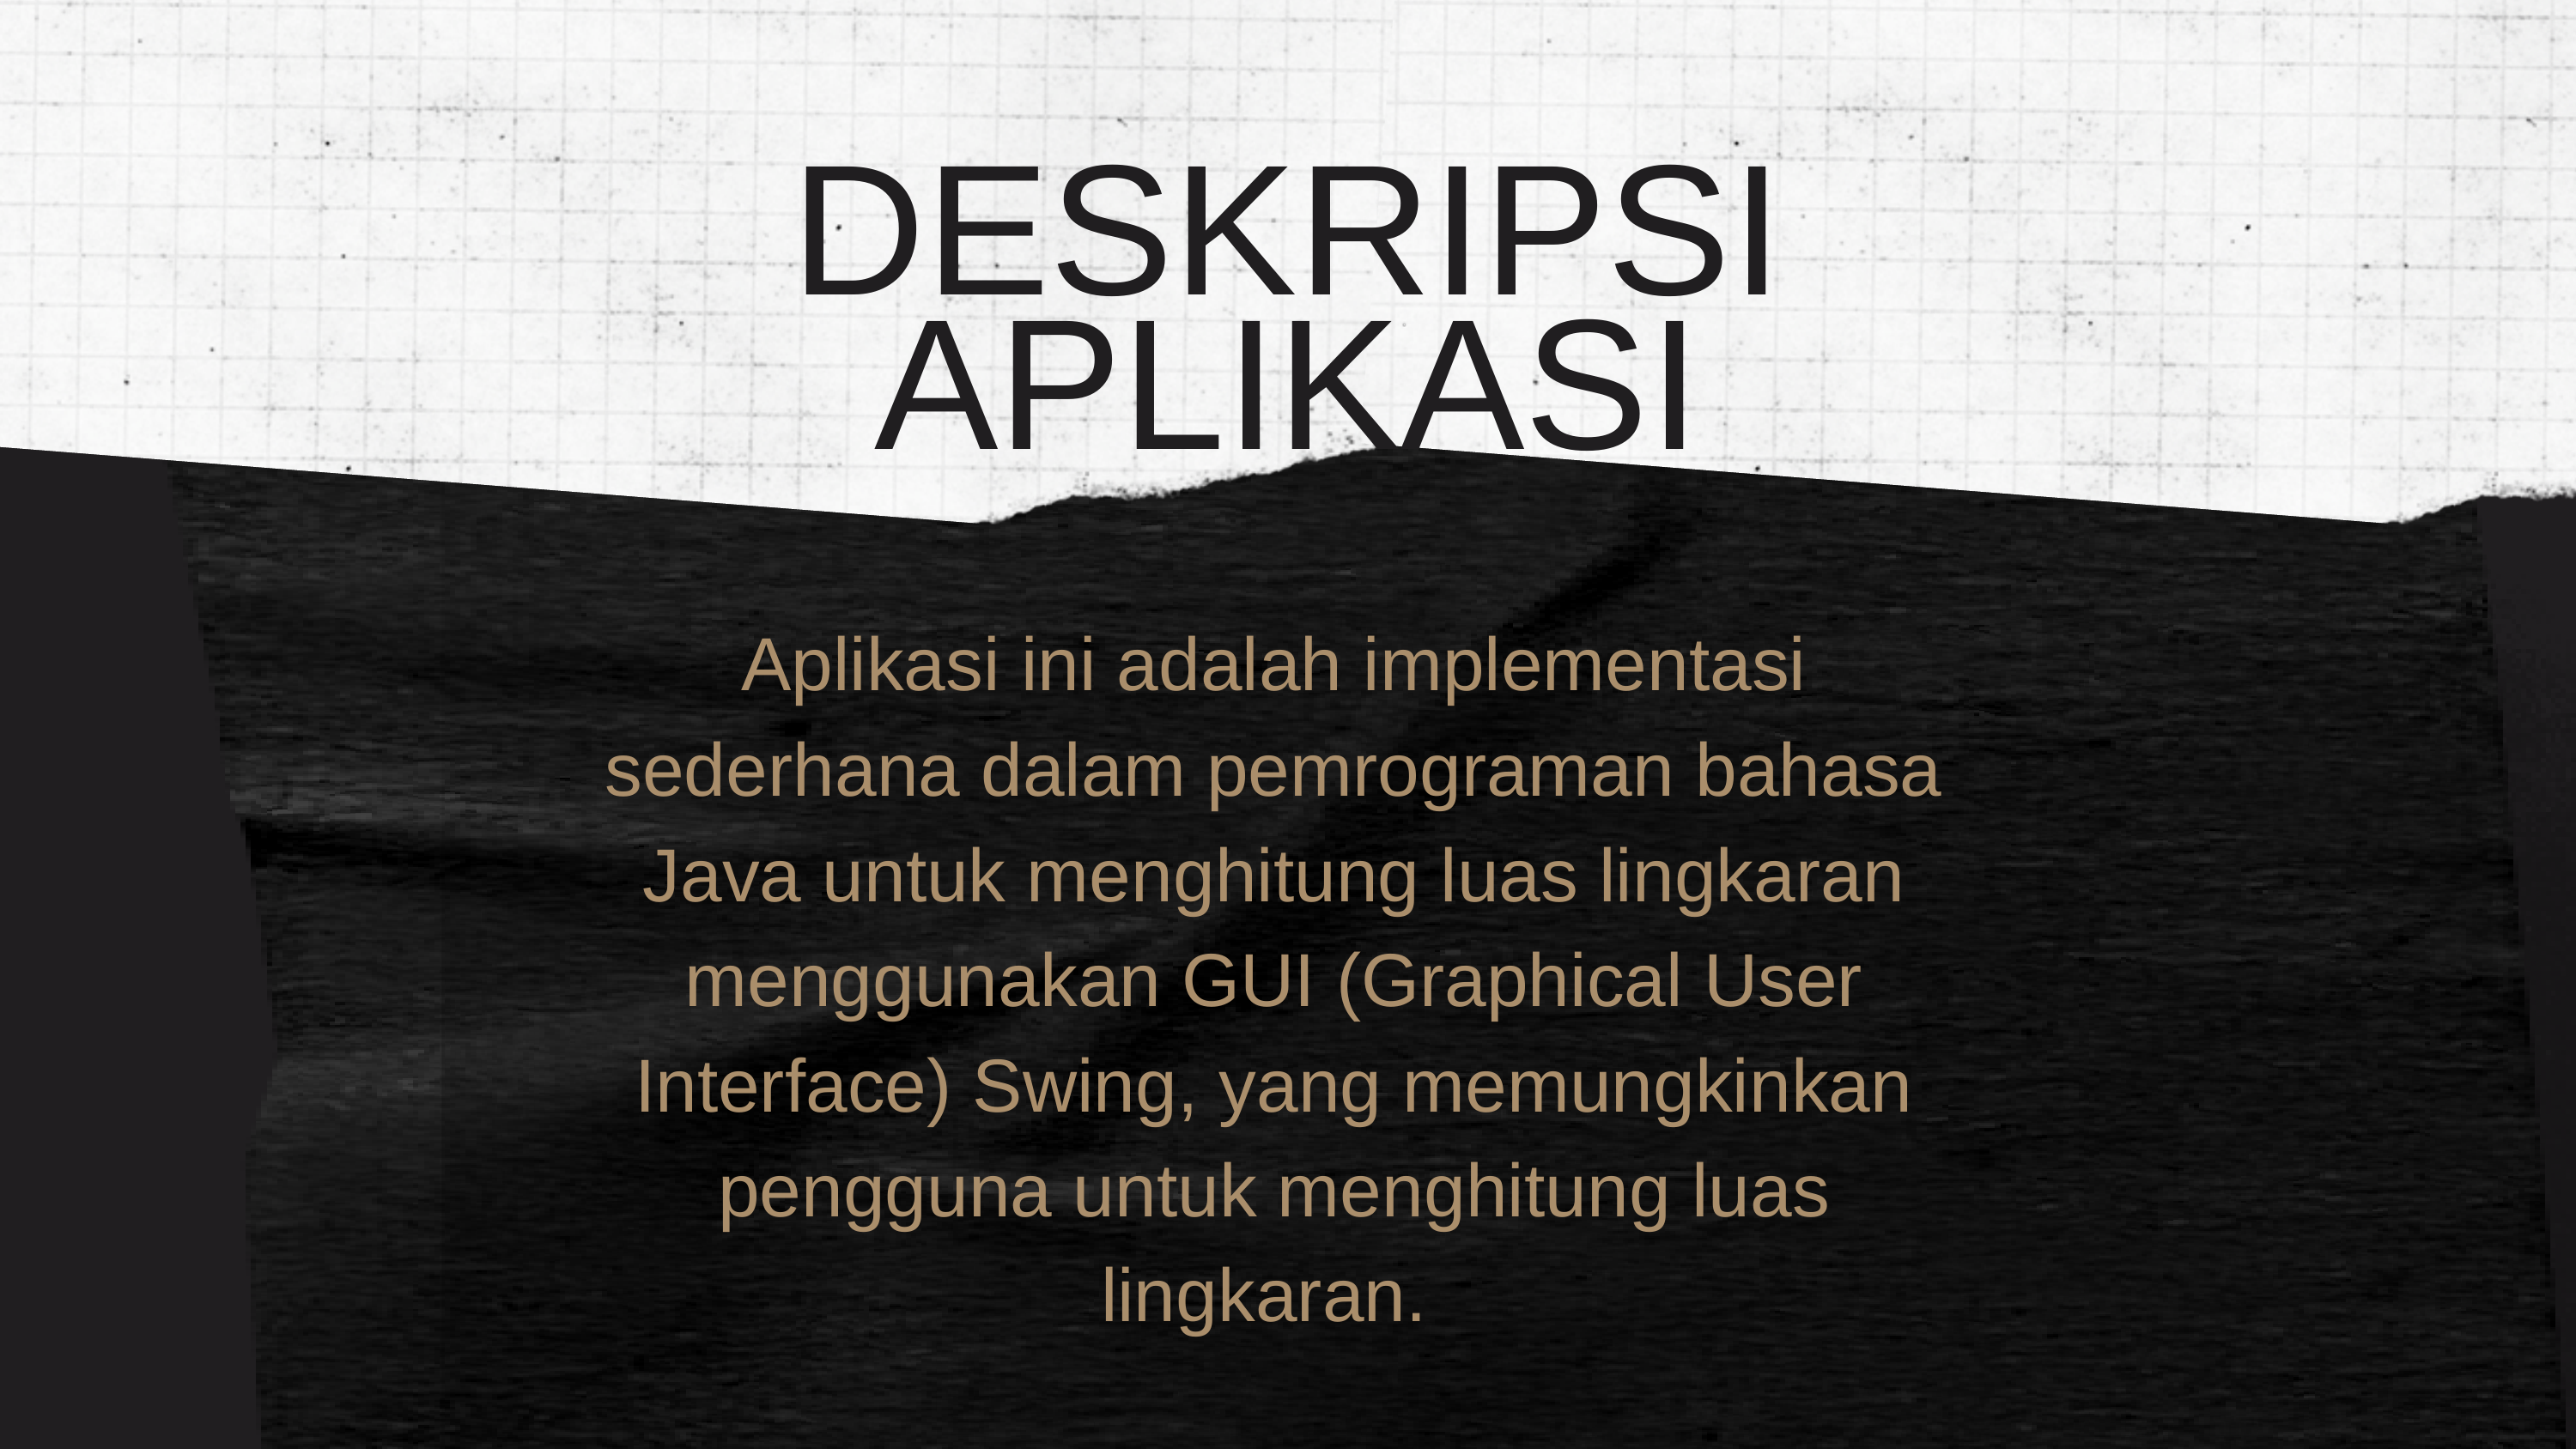

DESKRIPSI APLIKASI

Aplikasi ini adalah implementasi sederhana dalam pemrograman bahasa Java untuk menghitung luas lingkaran menggunakan GUI (Graphical User Interface) Swing, yang memungkinkan pengguna untuk menghitung luas lingkaran.